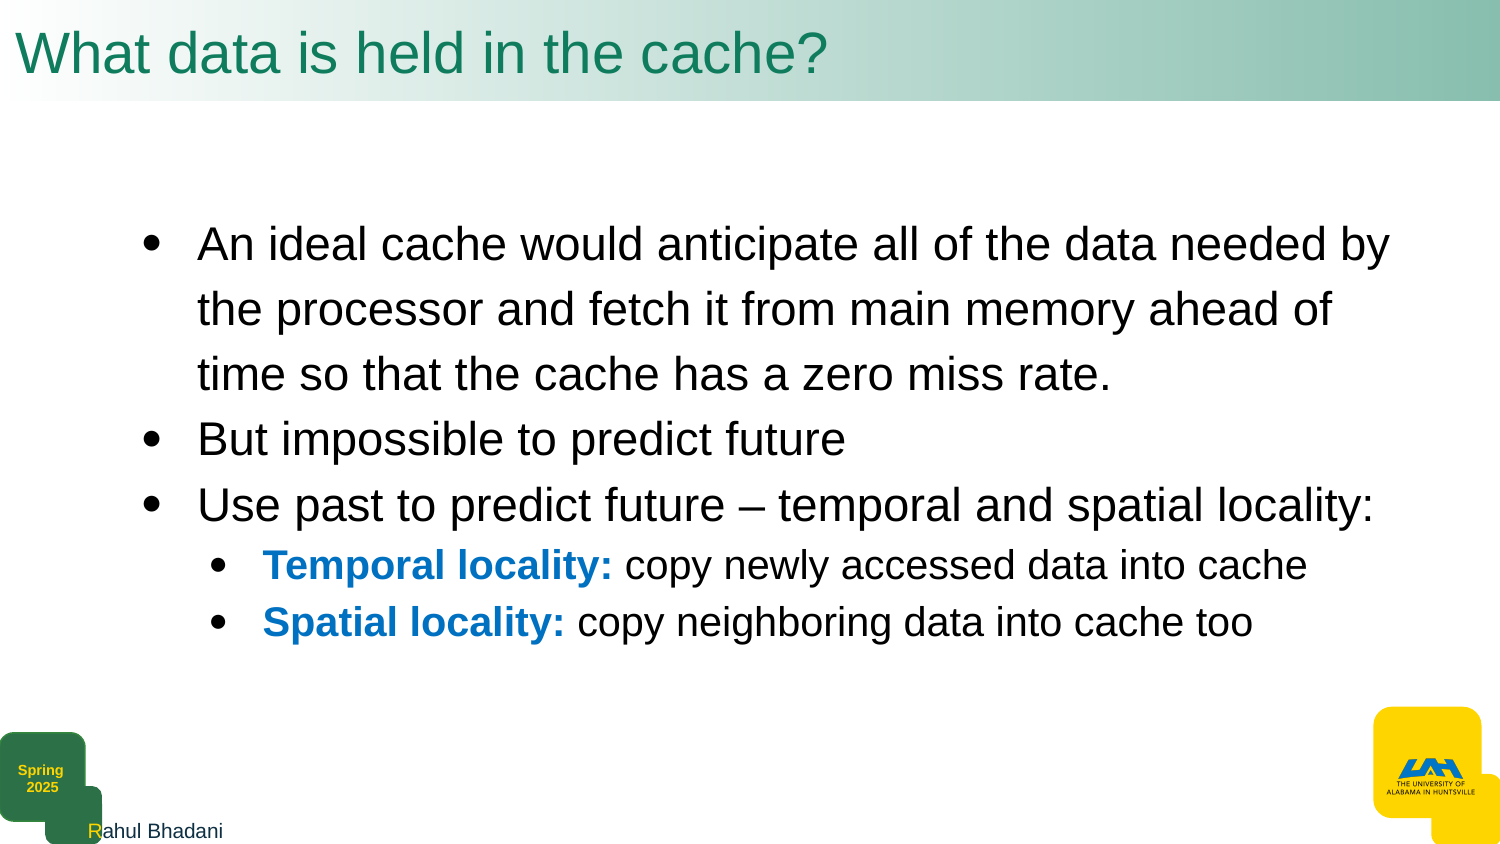

# What data is held in the cache?​
An ideal cache would anticipate all of the data needed by the processor and fetch it from main memory ahead of time so that the cache has a zero miss rate.
But impossible to predict future​
Use past to predict future – temporal and spatial locality:​
Temporal locality: copy newly accessed data into cache​
Spatial locality: copy neighboring data into cache too​